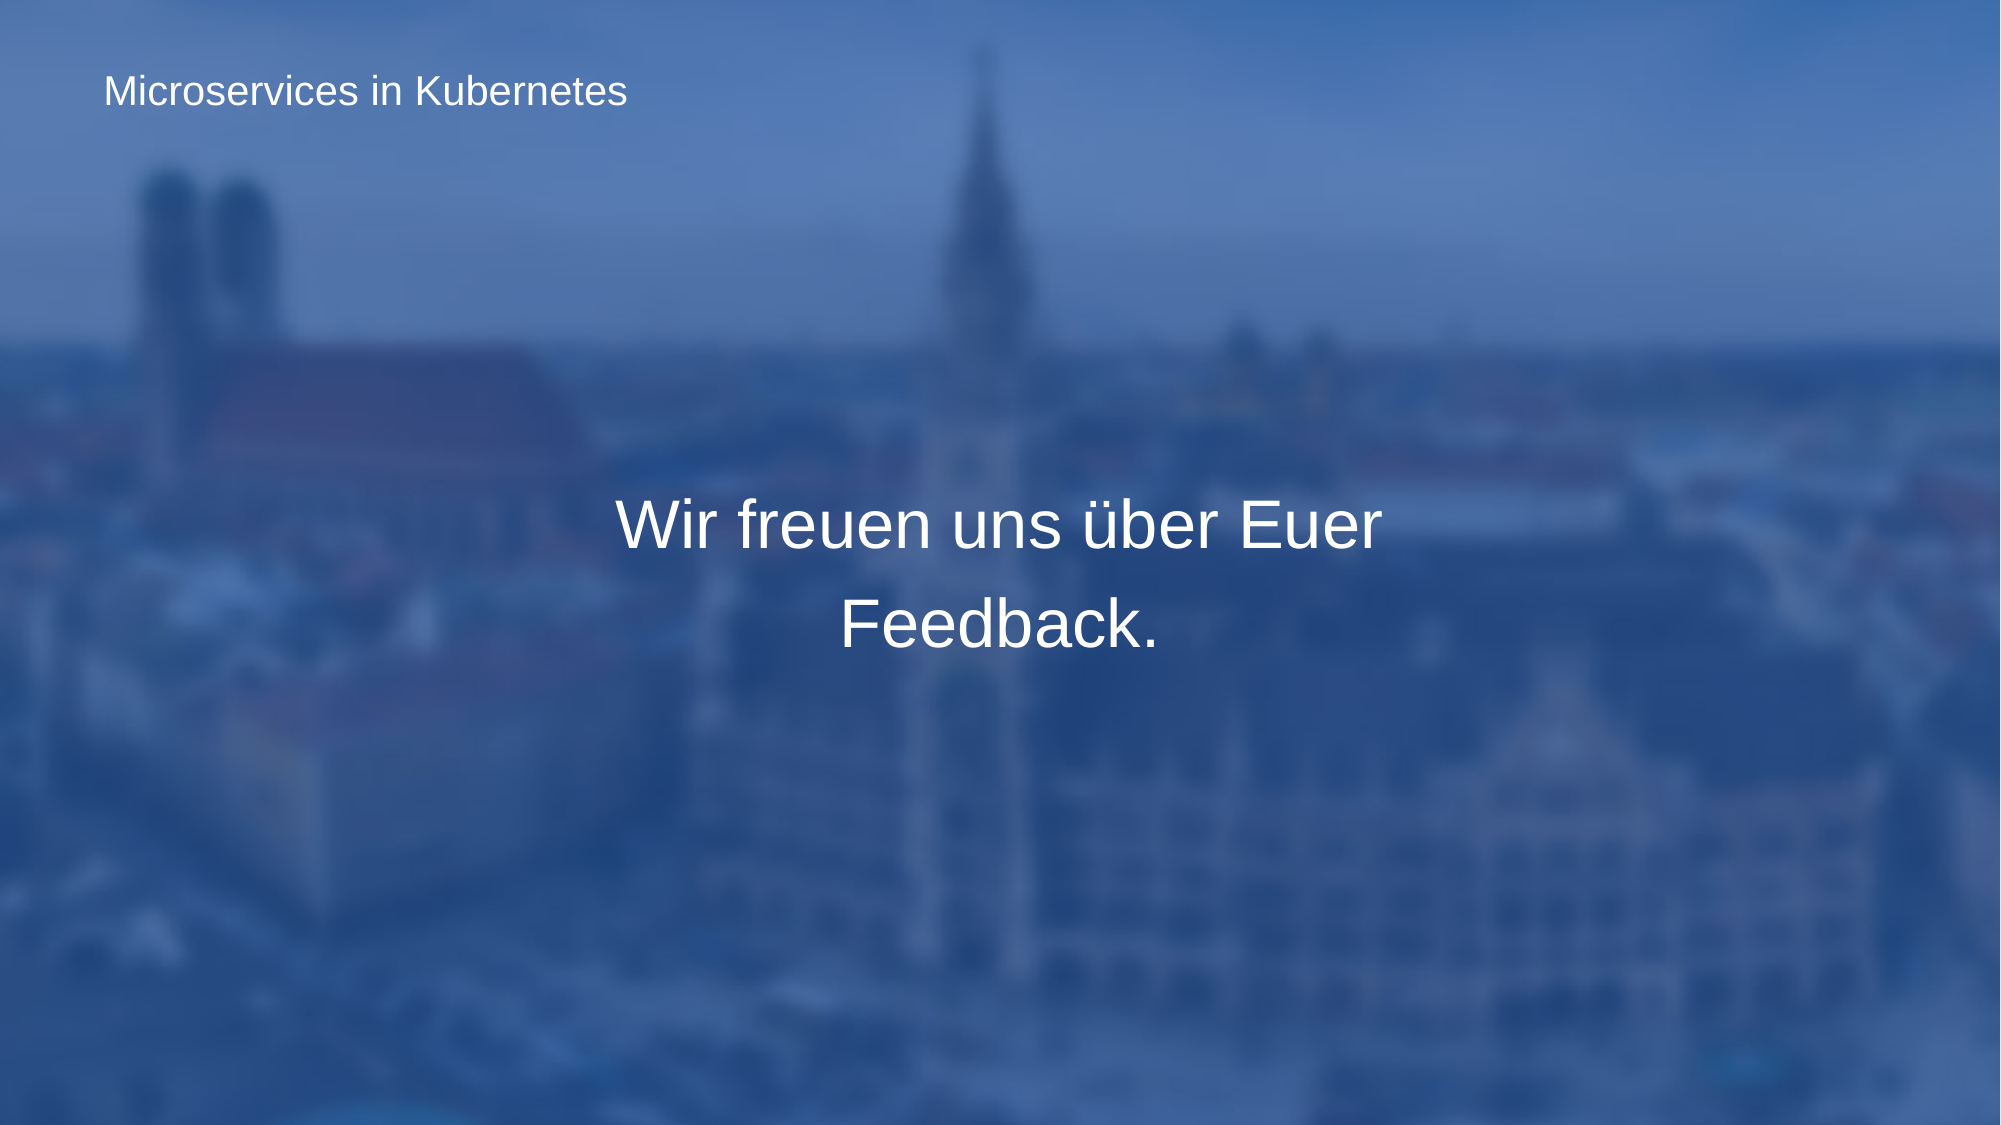

# Microservices in Kubernetes

Wir freuen uns über Euer Feedback.